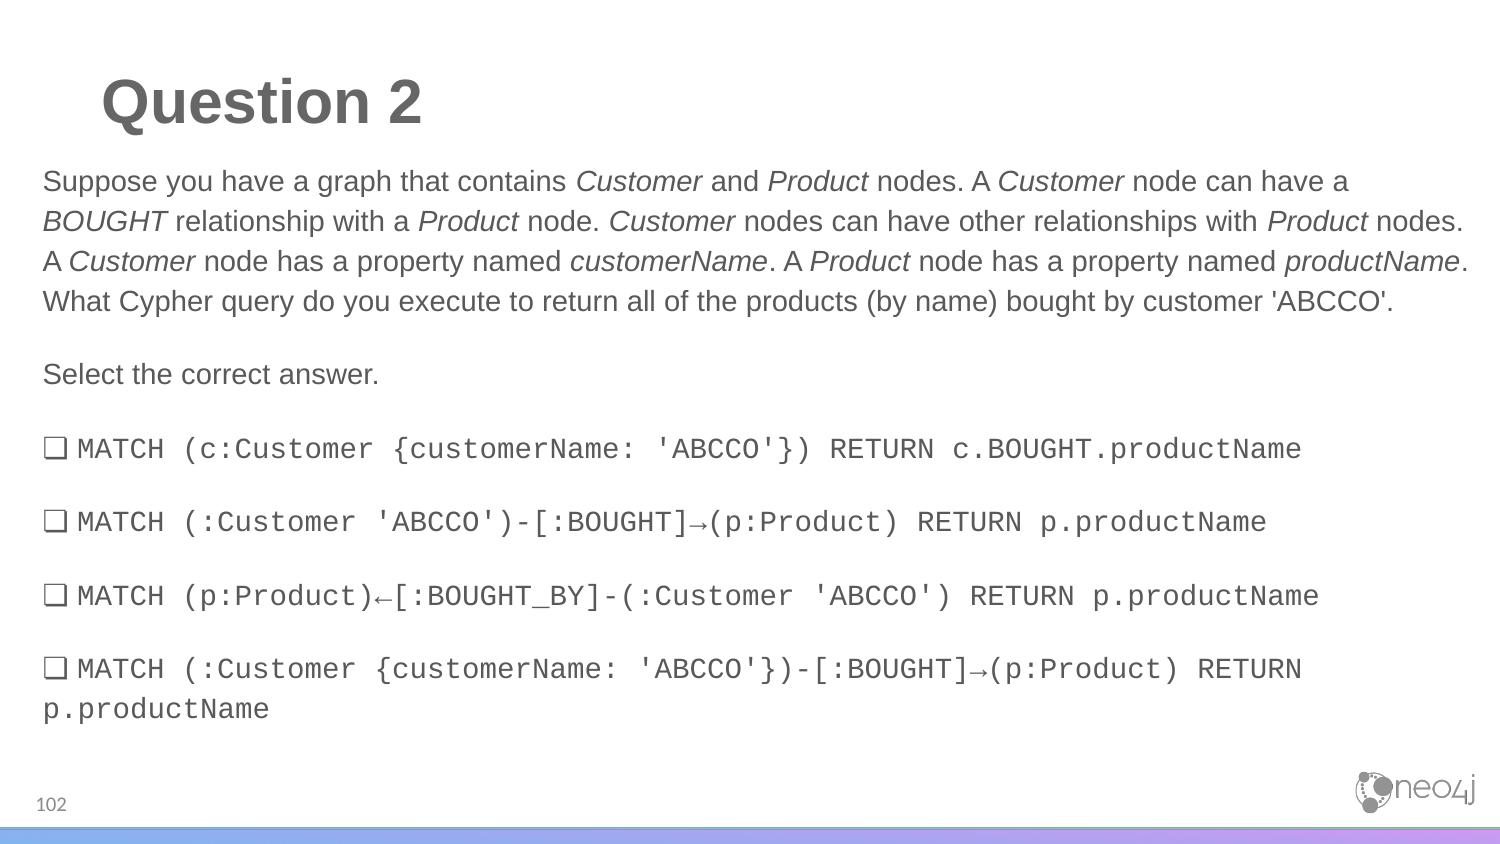

# Question 2
Suppose you have a graph that contains Customer and Product nodes. A Customer node can have a BOUGHT relationship with a Product node. Customer nodes can have other relationships with Product nodes. A Customer node has a property named customerName. A Product node has a property named productName. What Cypher query do you execute to return all of the products (by name) bought by customer 'ABCCO'.
Select the correct answer.
❏ MATCH (c:Customer {customerName: 'ABCCO'}) RETURN c.BOUGHT.productName
❏ MATCH (:Customer 'ABCCO')-[:BOUGHT]→(p:Product) RETURN p.productName
❏ MATCH (p:Product)←[:BOUGHT_BY]-(:Customer 'ABCCO') RETURN p.productName
❏ MATCH (:Customer {customerName: 'ABCCO'})-[:BOUGHT]→(p:Product) RETURN p.productName

102